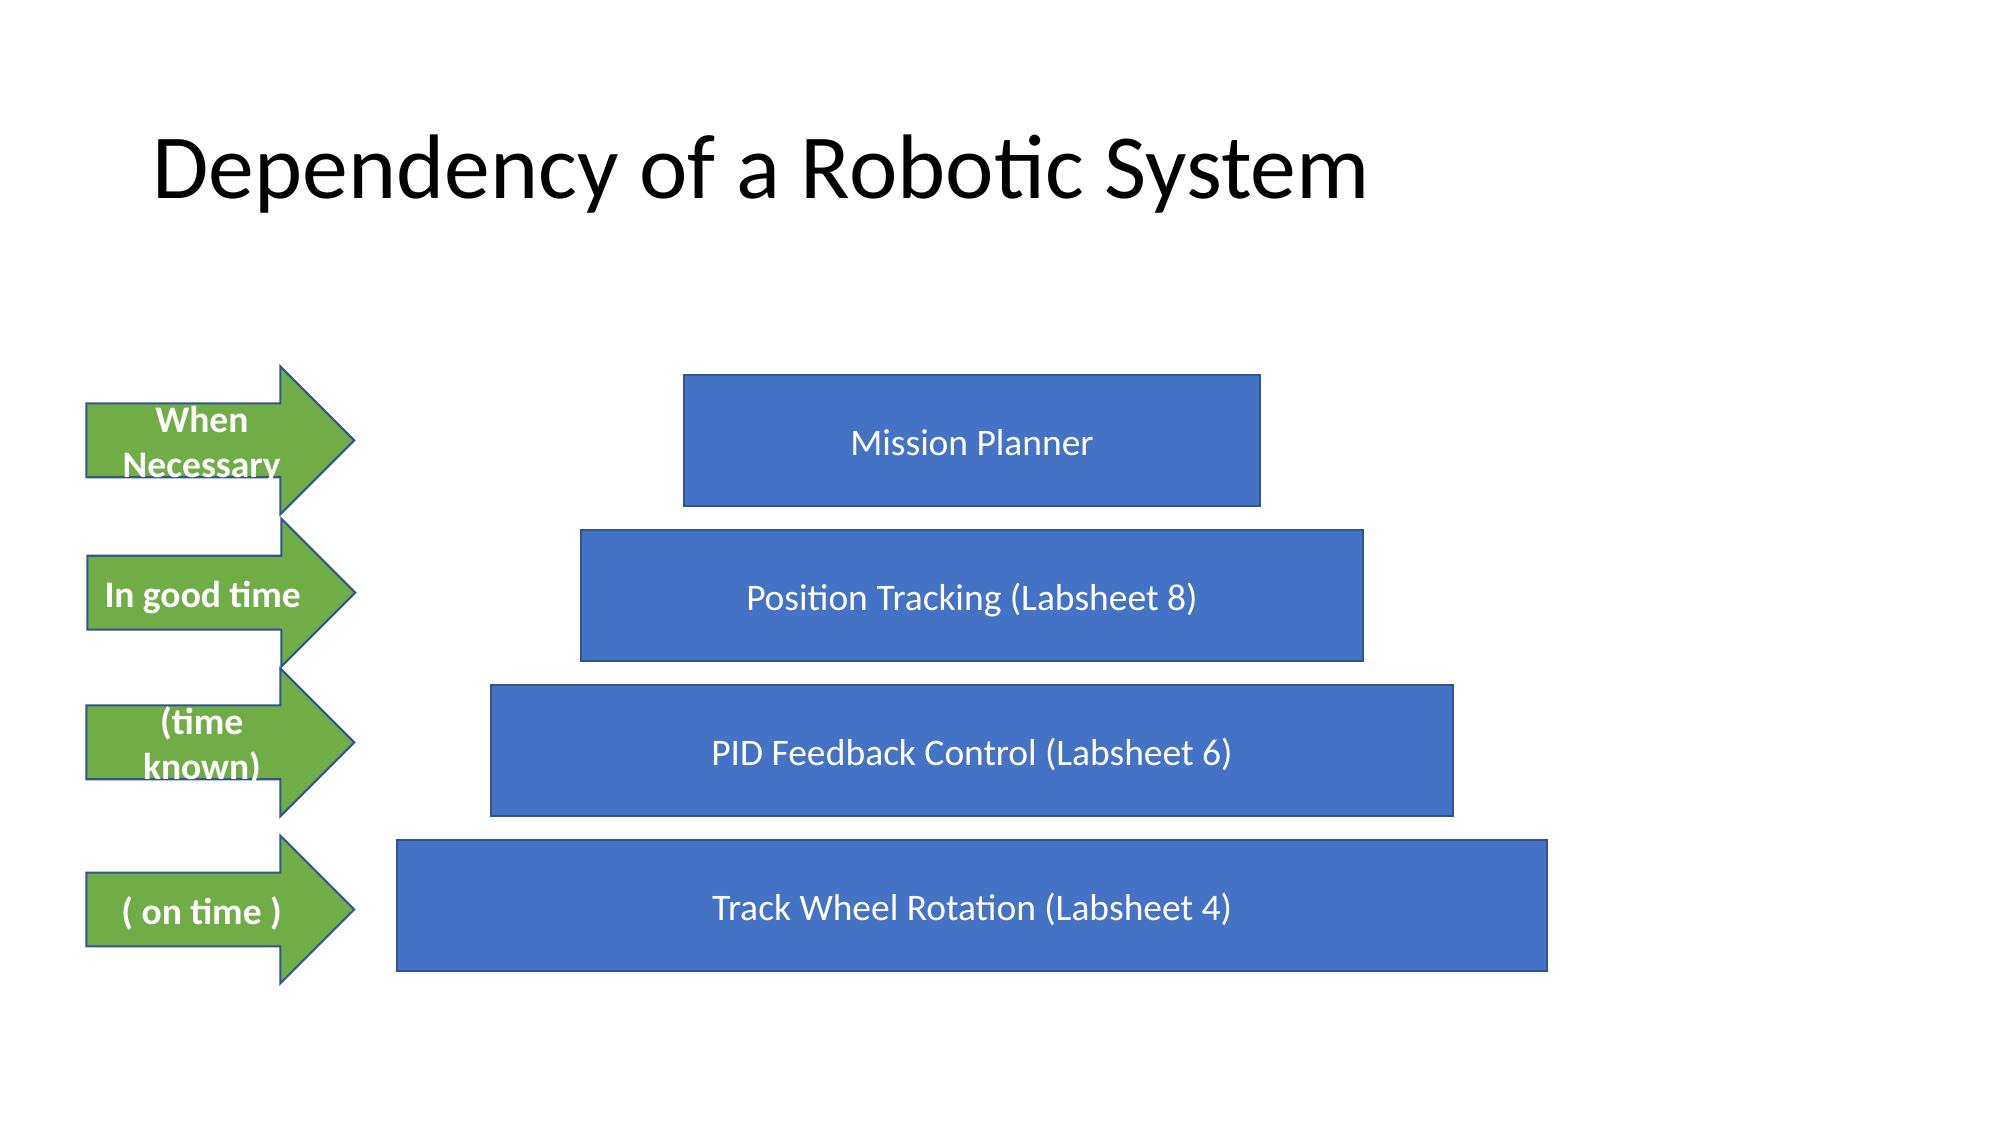

# Dependency of a Robotic System
When Necessary
Mission Planner
In good time
Position Tracking (Labsheet 8)
(time known)
PID Feedback Control (Labsheet 6)
( on time )
Track Wheel Rotation (Labsheet 4)